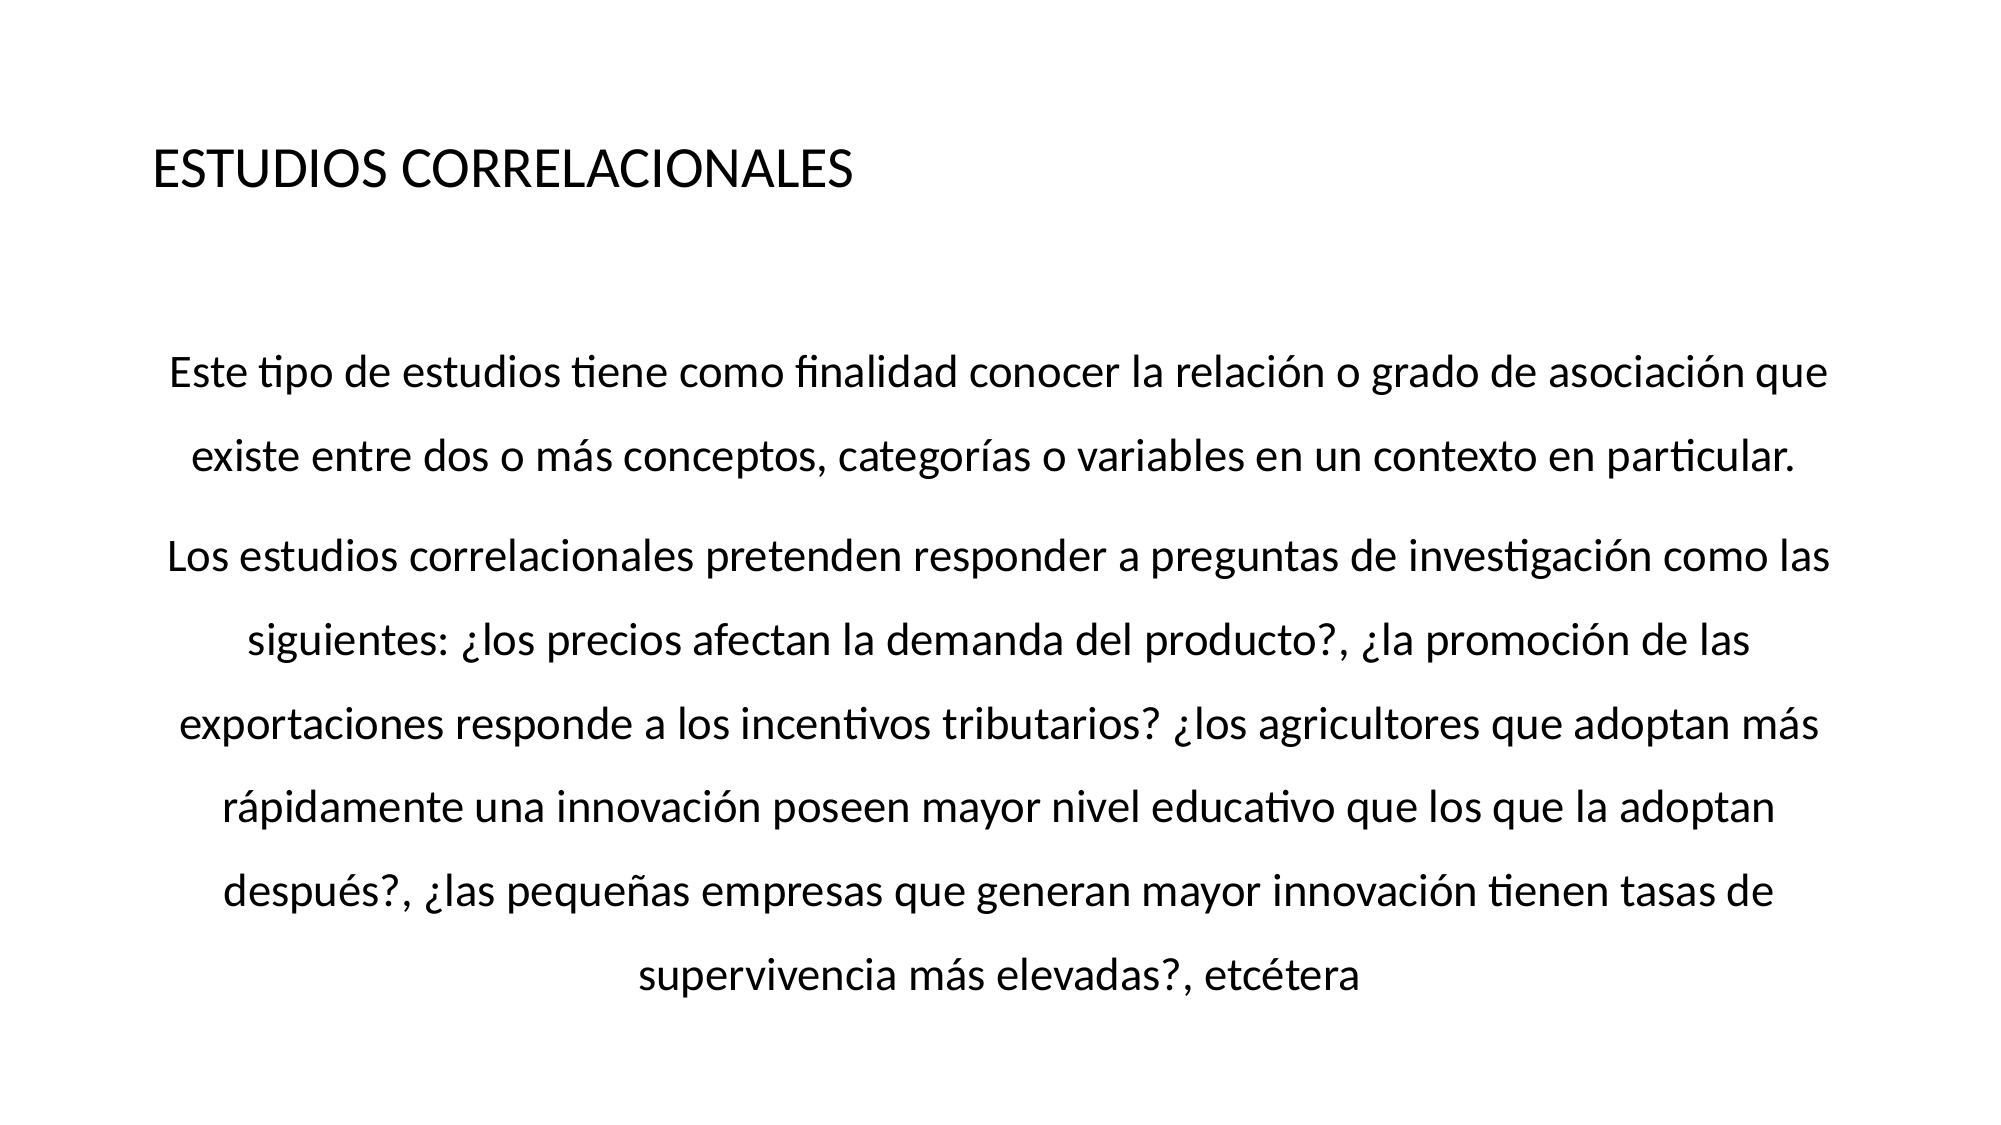

# ESTUDIOS CORRELACIONALES
Este tipo de estudios tiene como finalidad conocer la relación o grado de asociación que existe entre dos o más conceptos, categorías o variables en un contexto en particular.
Los estudios correlacionales pretenden responder a preguntas de investigación como las siguientes: ¿los precios afectan la demanda del producto?, ¿la promoción de las exportaciones responde a los incentivos tributarios? ¿los agricultores que adoptan más rápidamente una innovación poseen mayor nivel educativo que los que la adoptan después?, ¿las pequeñas empresas que generan mayor innovación tienen tasas de supervivencia más elevadas?, etcétera